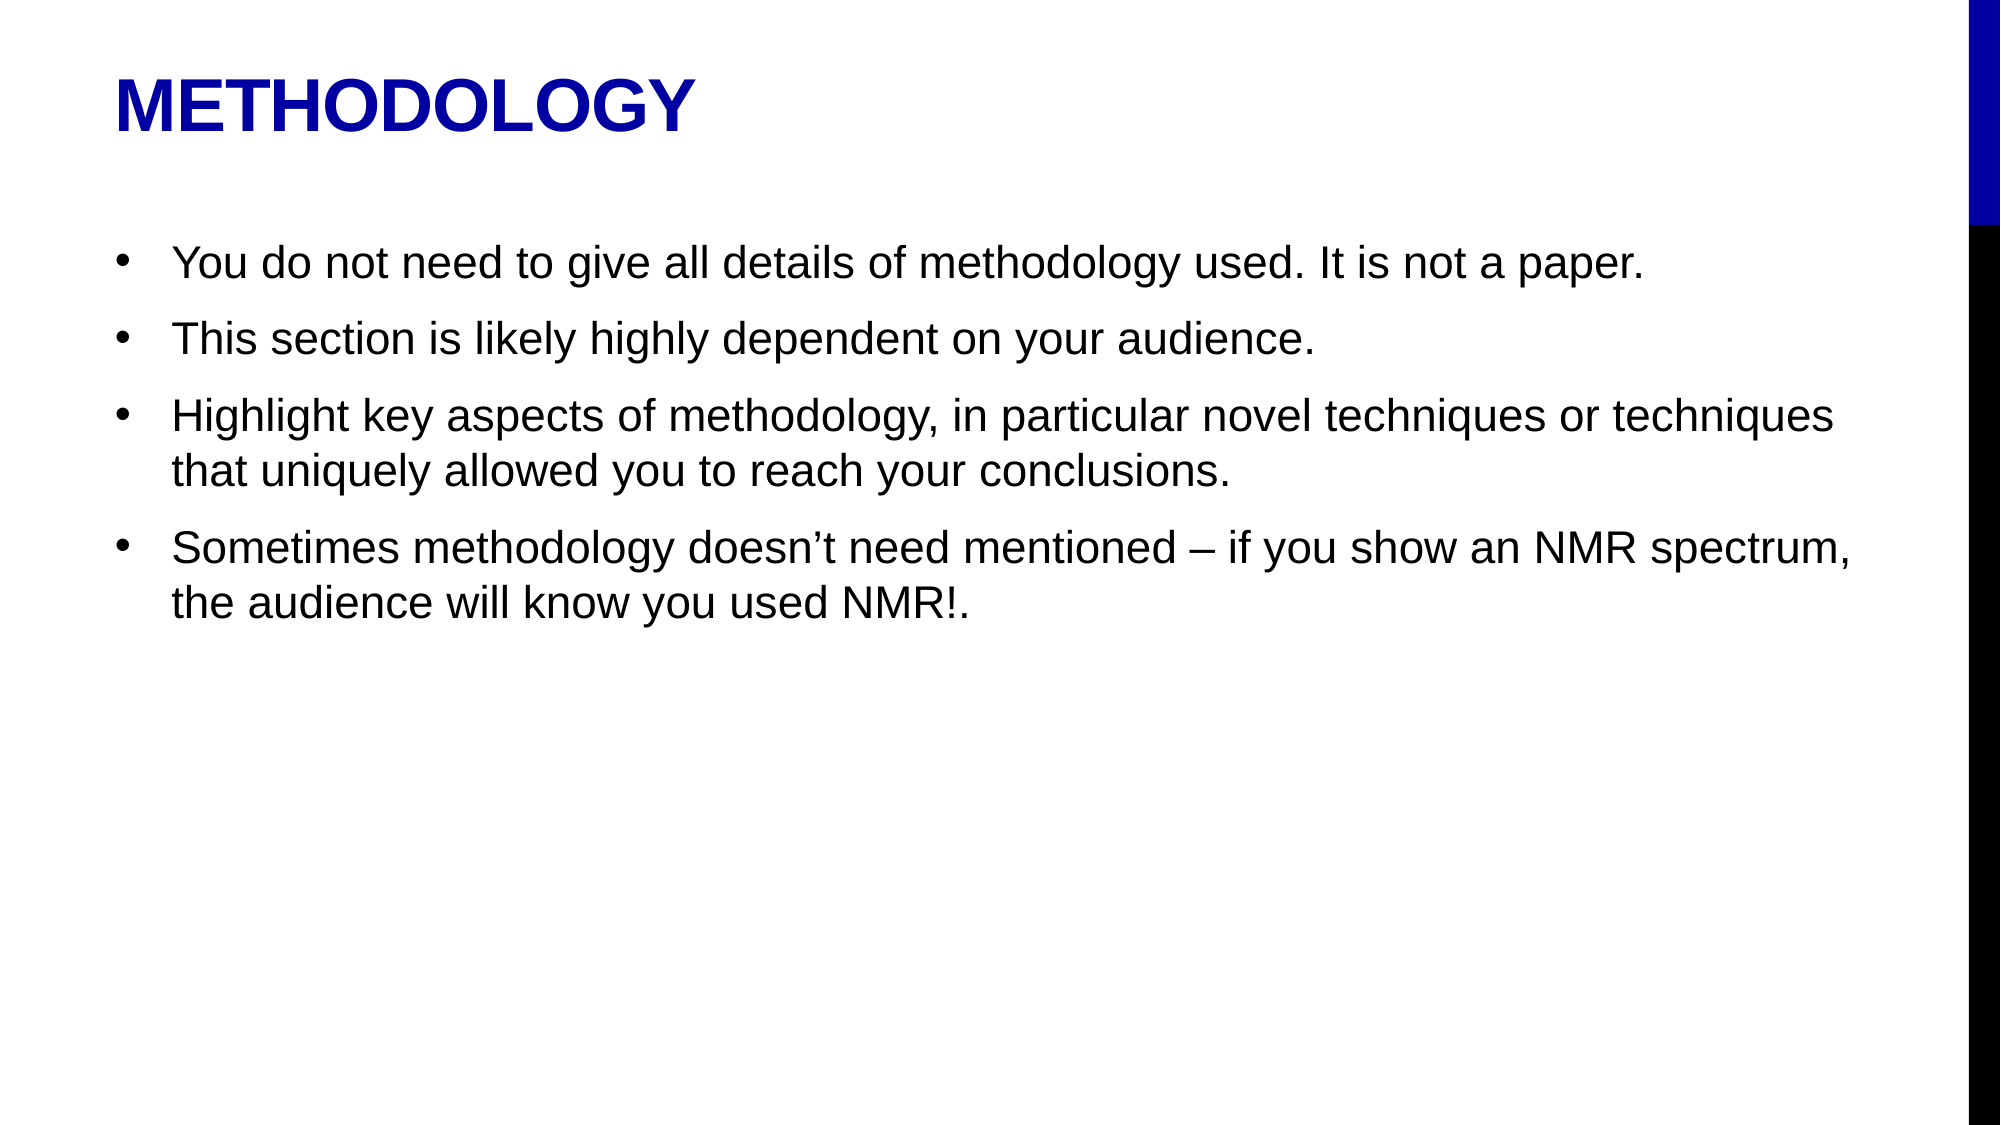

# Methodology
You do not need to give all details of methodology used. It is not a paper.
This section is likely highly dependent on your audience.
Highlight key aspects of methodology, in particular novel techniques or techniques that uniquely allowed you to reach your conclusions.
Sometimes methodology doesn’t need mentioned – if you show an NMR spectrum, the audience will know you used NMR!.